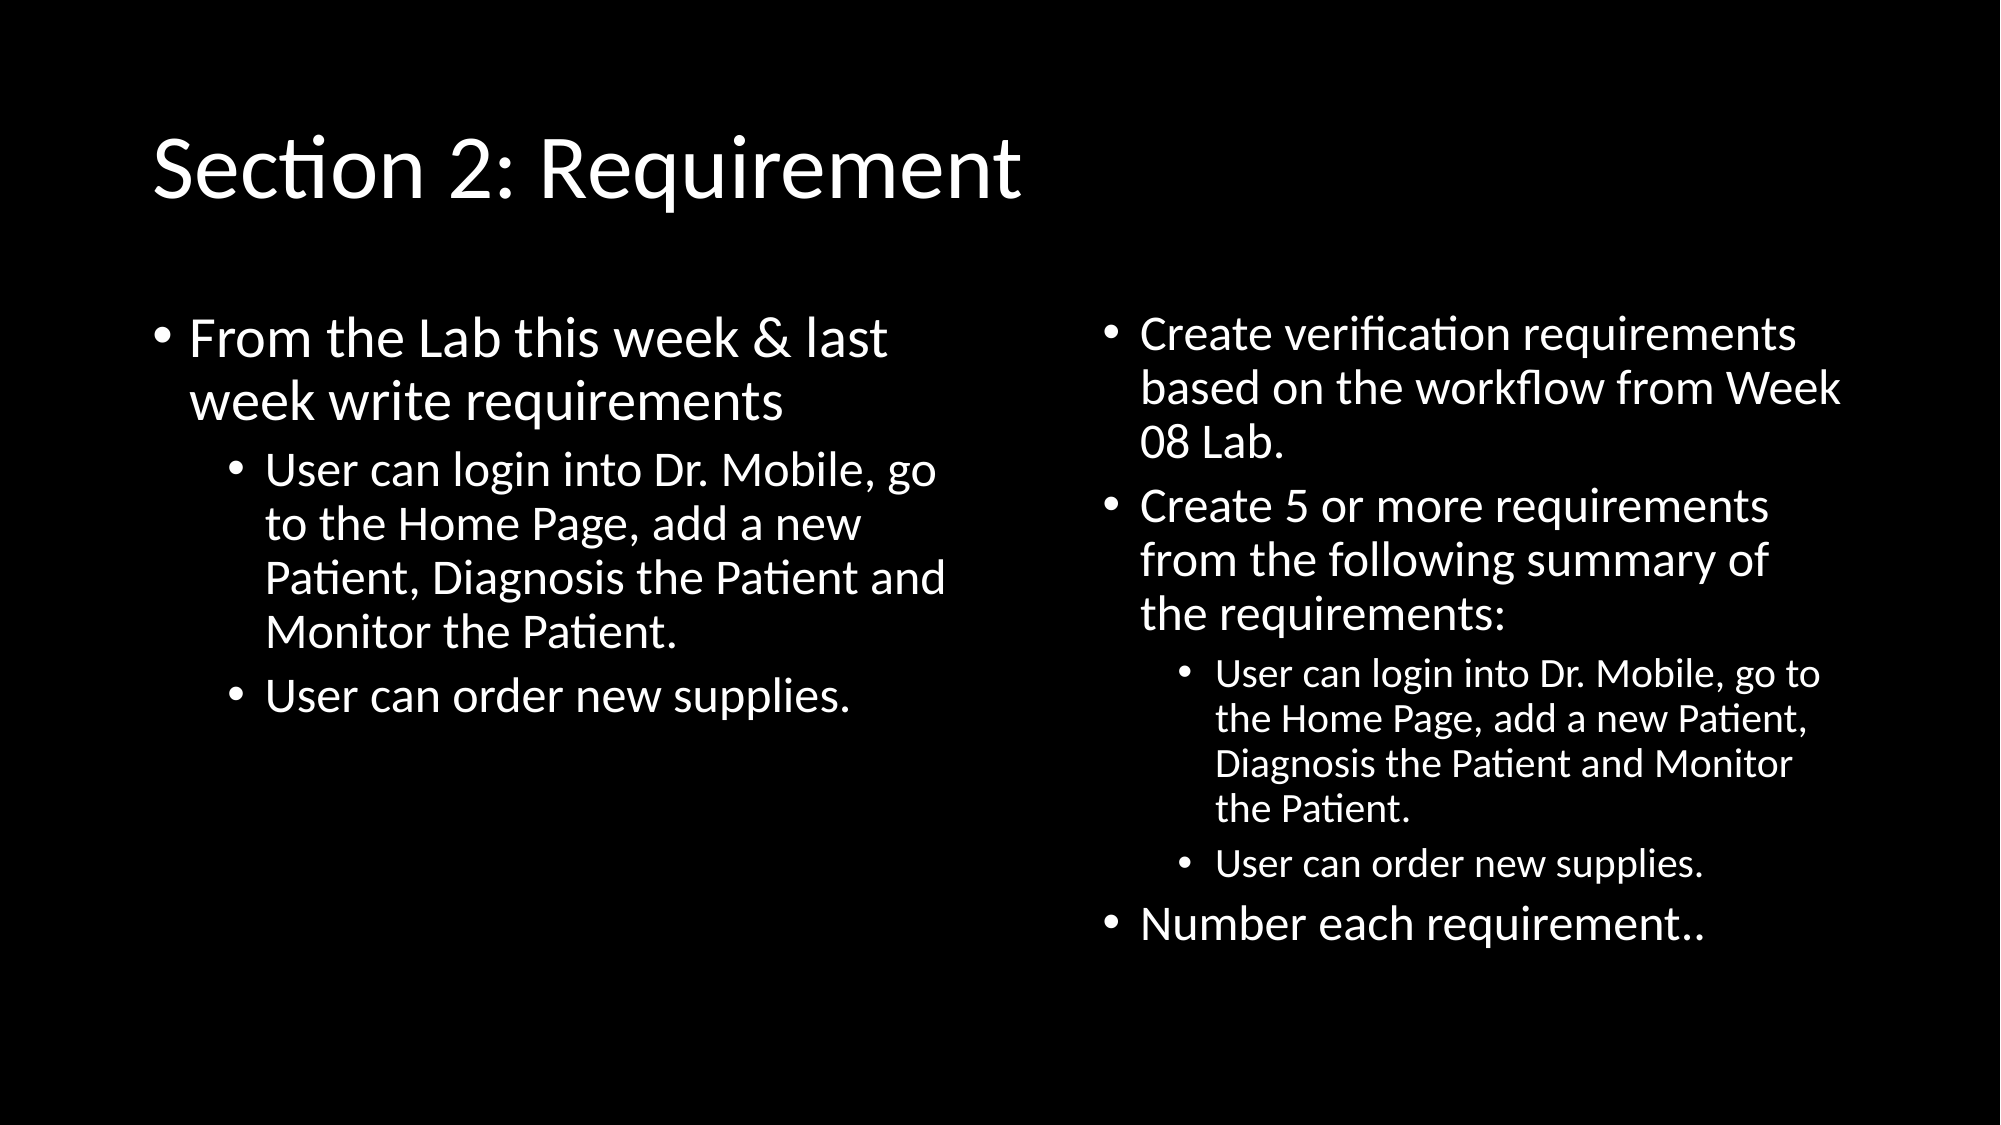

# Section 2: Requirement
From the Lab this week & last week write requirements
User can login into Dr. Mobile, go to the Home Page, add a new Patient, Diagnosis the Patient and Monitor the Patient.
User can order new supplies.

Create verification requirements based on the workflow from Week 08 Lab.
Create 5 or more requirements from the following summary of the requirements:
User can login into Dr. Mobile, go to the Home Page, add a new Patient, Diagnosis the Patient and Monitor the Patient.
User can order new supplies.
Number each requirement..